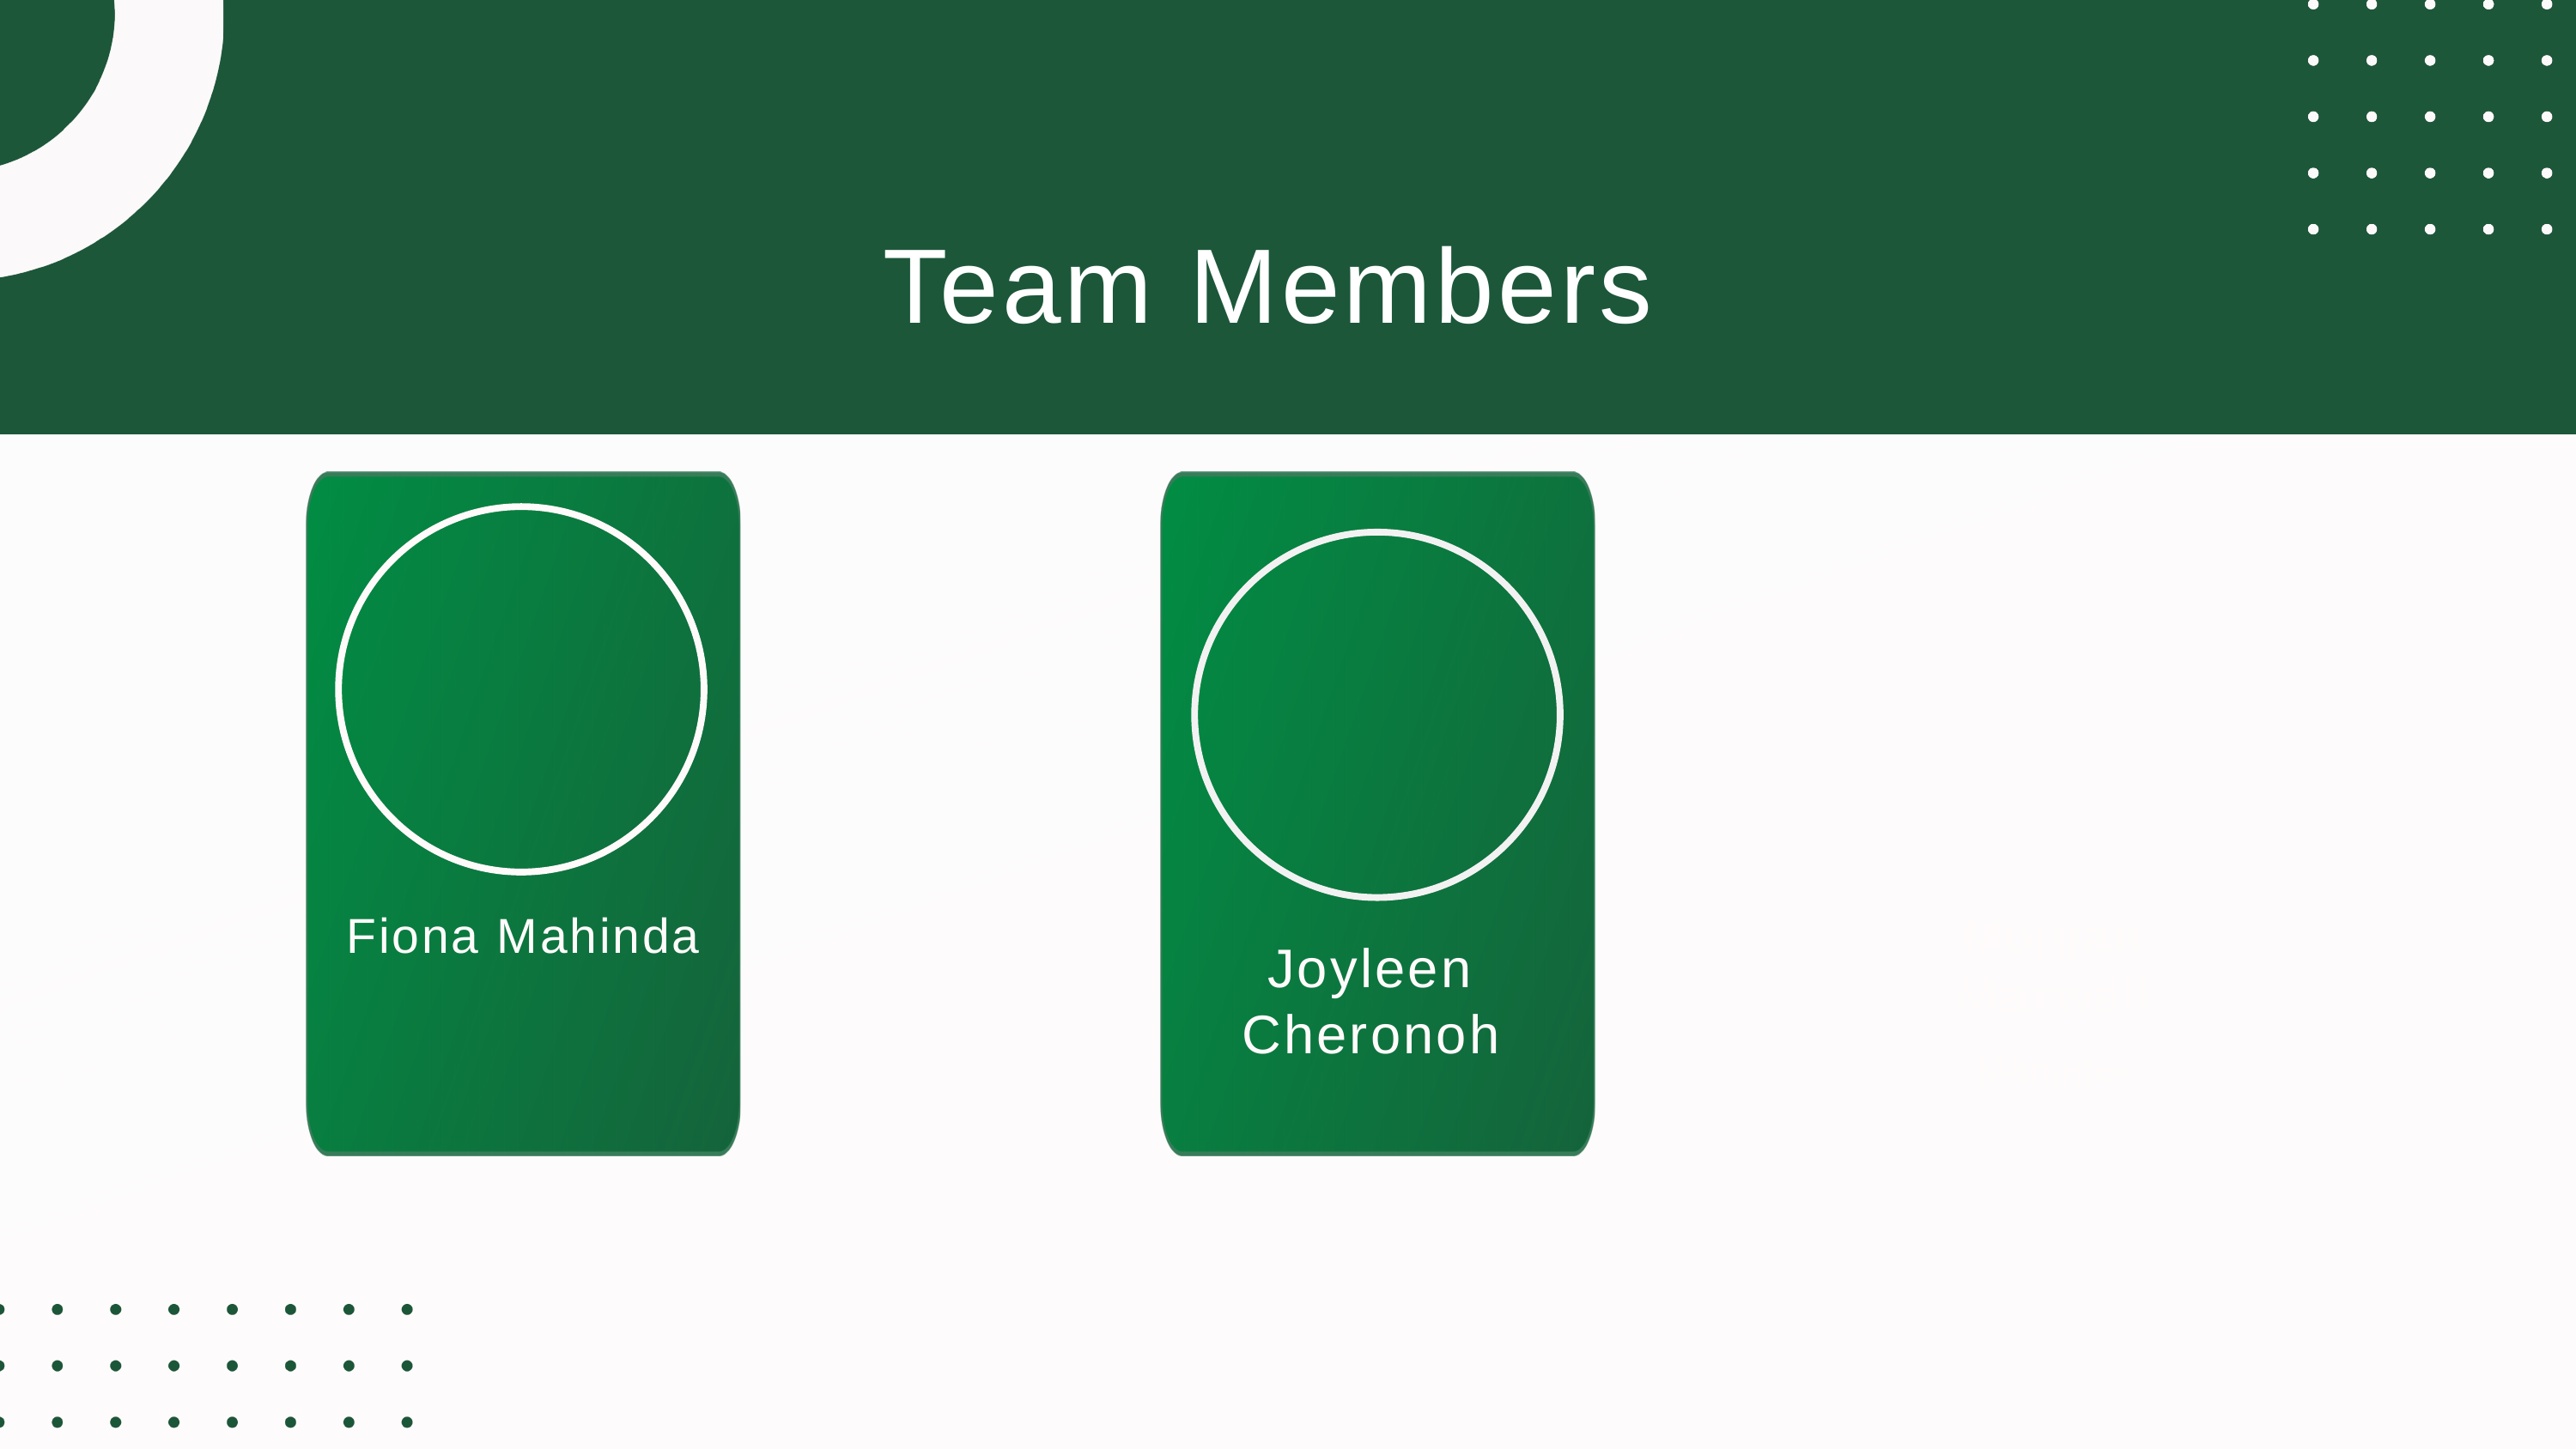

Team Members

Fiona Mahinda
Morgan Maxwell
Joyleen Cheronoh
Manager